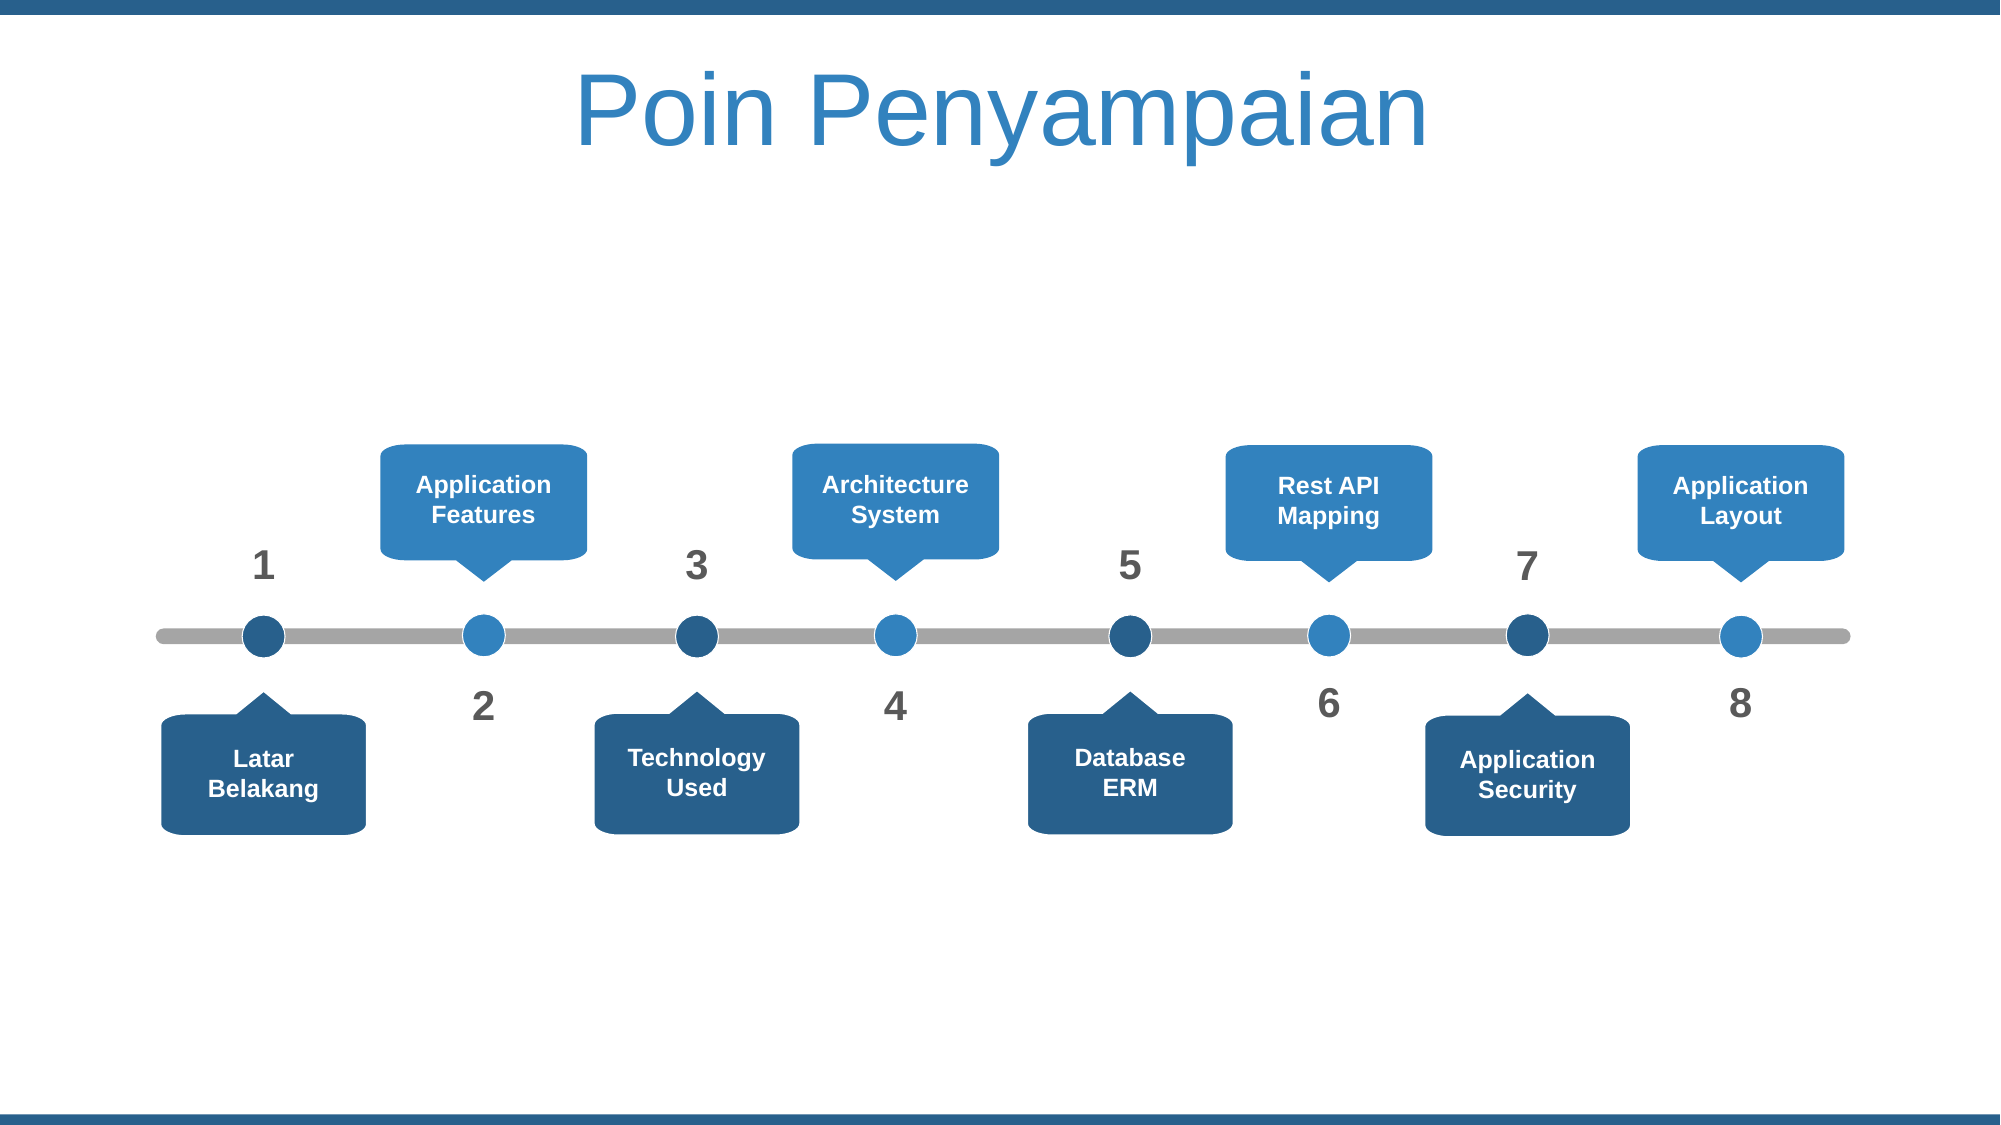

Poin Penyampaian

Architecture
System

Application
Features

Rest API
Mapping

Application
Layout
1
5
3
7

6
8
4
2

Database
ERM

Technology
Used

Latar Belakang

Application
Security